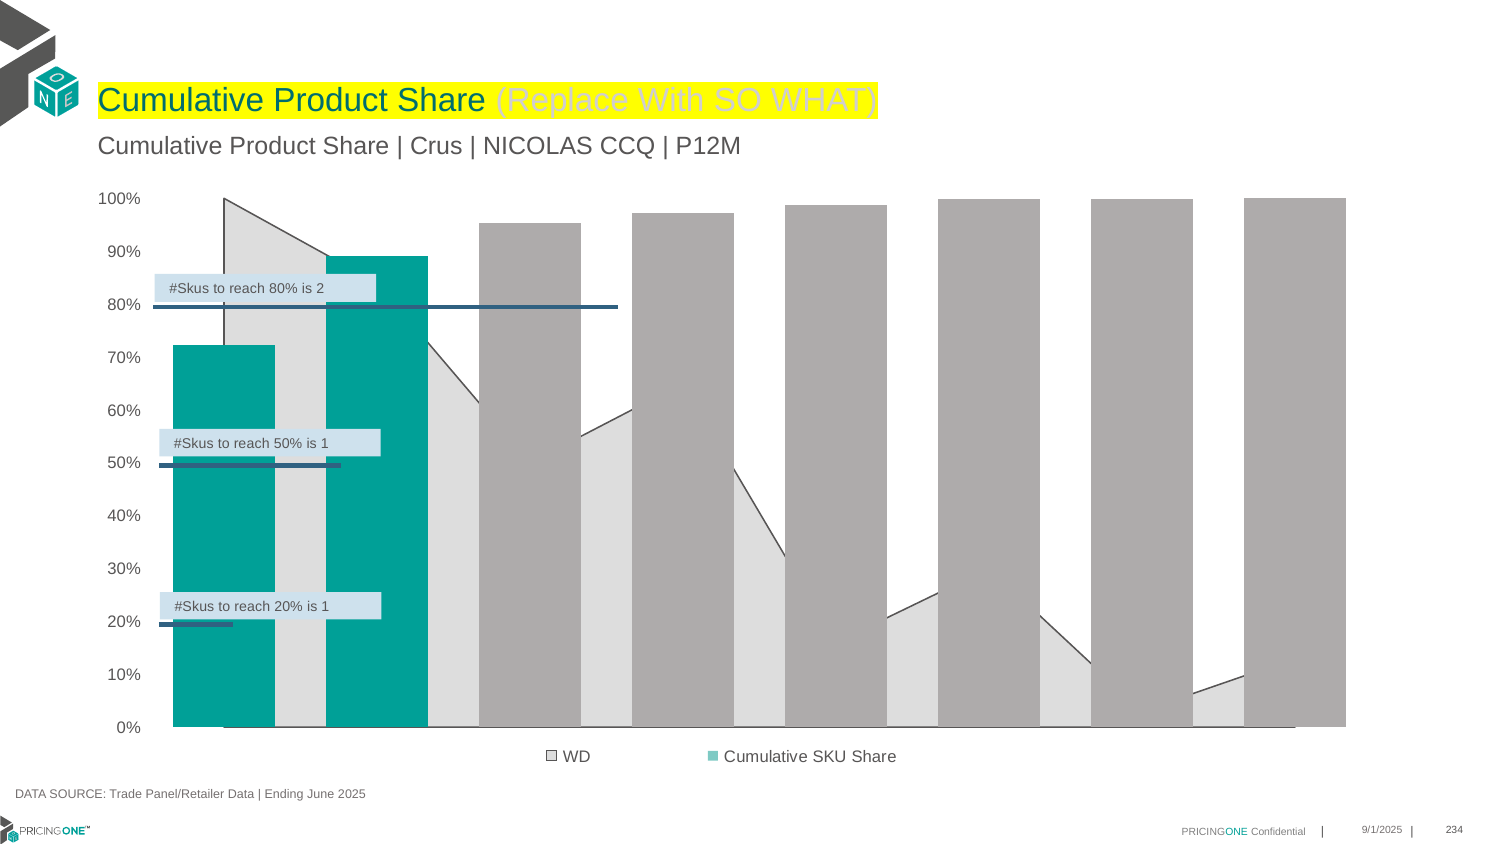

# Cumulative Product Share (Replace With SO WHAT)
Cumulative Product Share | Crus | NICOLAS CCQ | P12M

### Chart

| Category | WD | Cumulative SKU Share |
|---|---|---|
| Malard | 1.0 | 0.721863337564173 |
| Vesselle | 0.84 | 0.8905222876844677 |
| Louis Marti | 0.5 | 0.9535681133612443 |
| Nicolas | 0.65 | 0.9716596889385645 |
| Louis Marti | 0.16 | 0.9879136908708585 |
| Nicolas | 0.3 | 0.9978024892492471 |
| Nicolas | 0.03 | 0.9992232936139581 |
| All Others | 0.13 | 1.0000000000000002 |
#Skus to reach 80% is 2
#Skus to reach 50% is 1
#Skus to reach 20% is 1
DATA SOURCE: Trade Panel/Retailer Data | Ending June 2025

9/1/2025
234